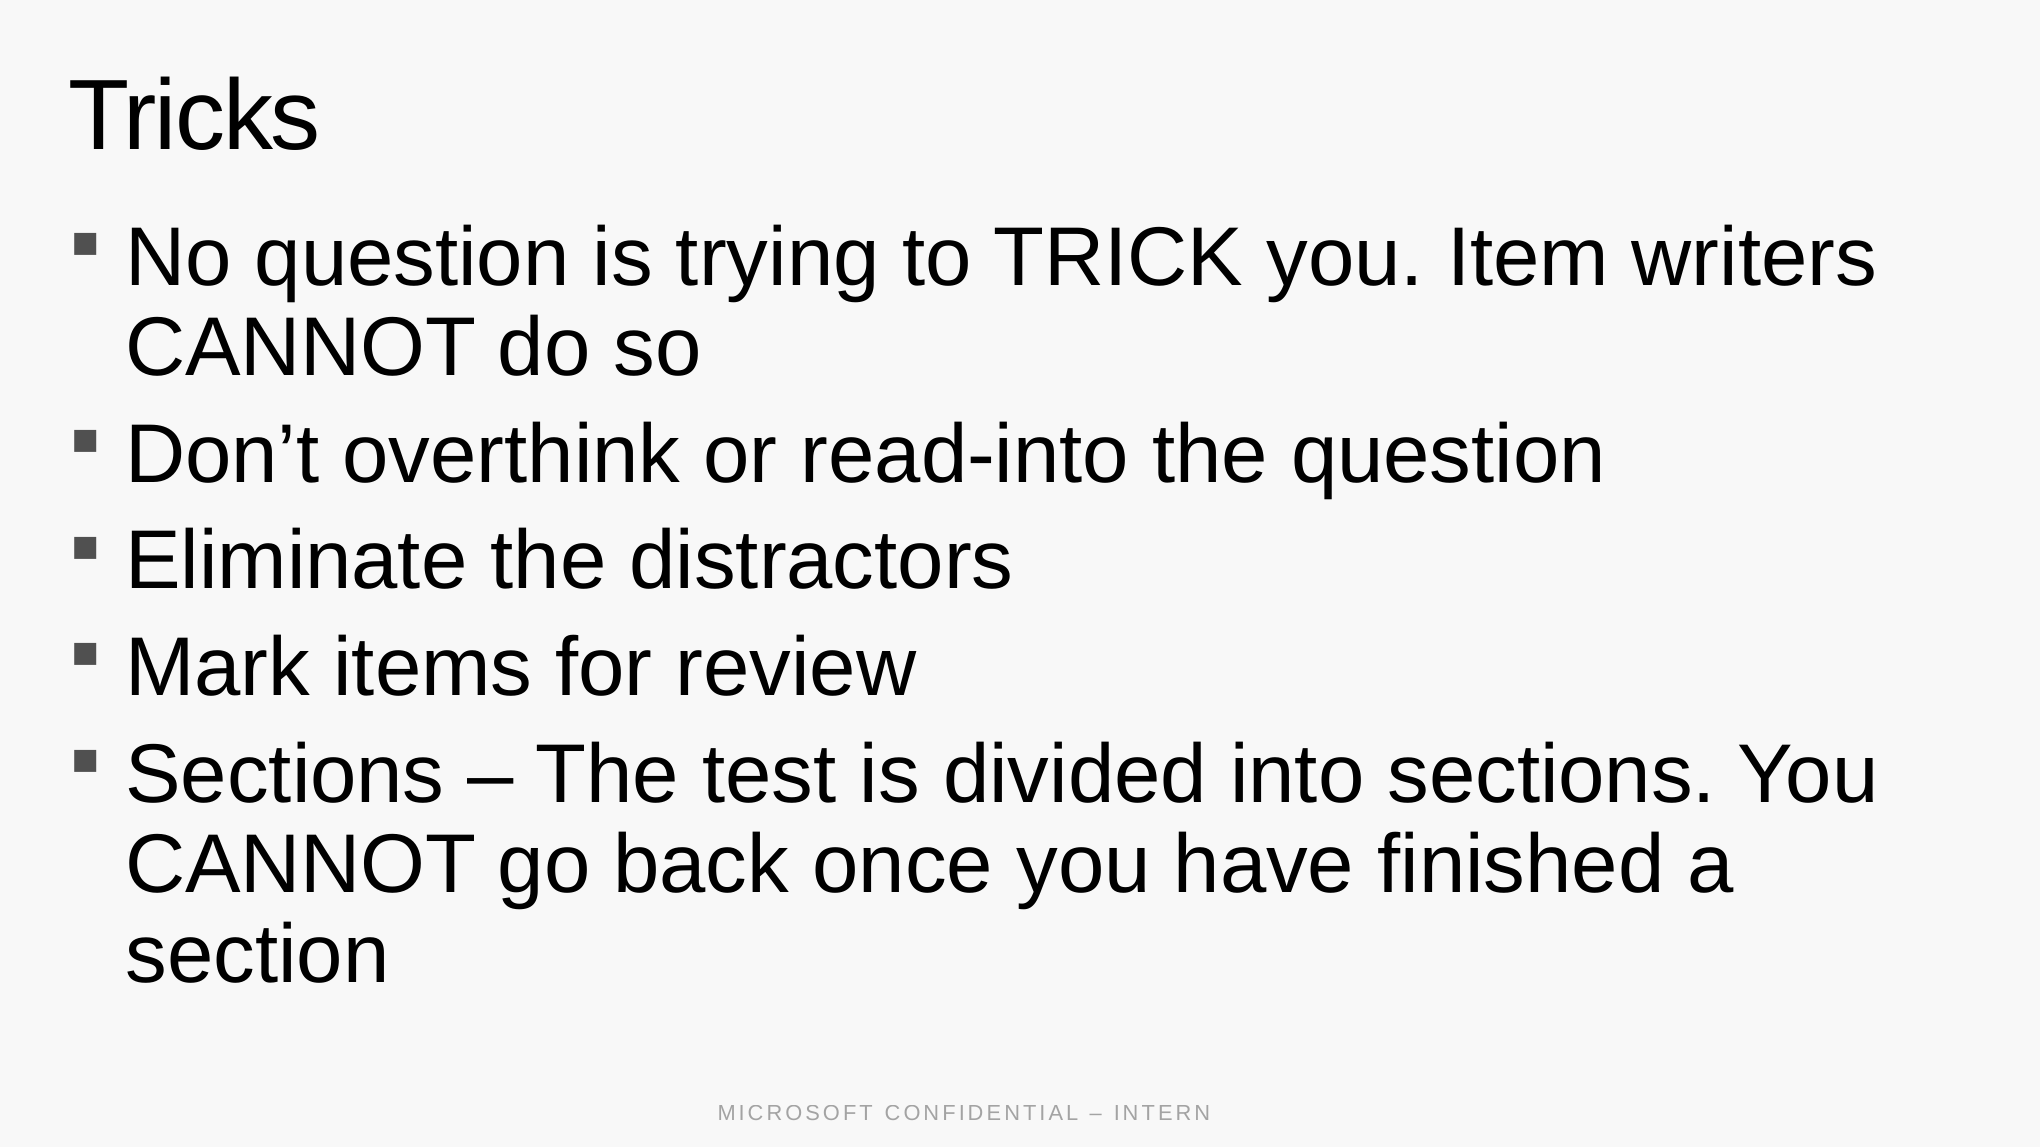

# Tricks
No question is trying to TRICK you. Item writers CANNOT do so
Don’t overthink or read-into the question
Eliminate the distractors
Mark items for review
Sections – The test is divided into sections. You CANNOT go back once you have finished a section